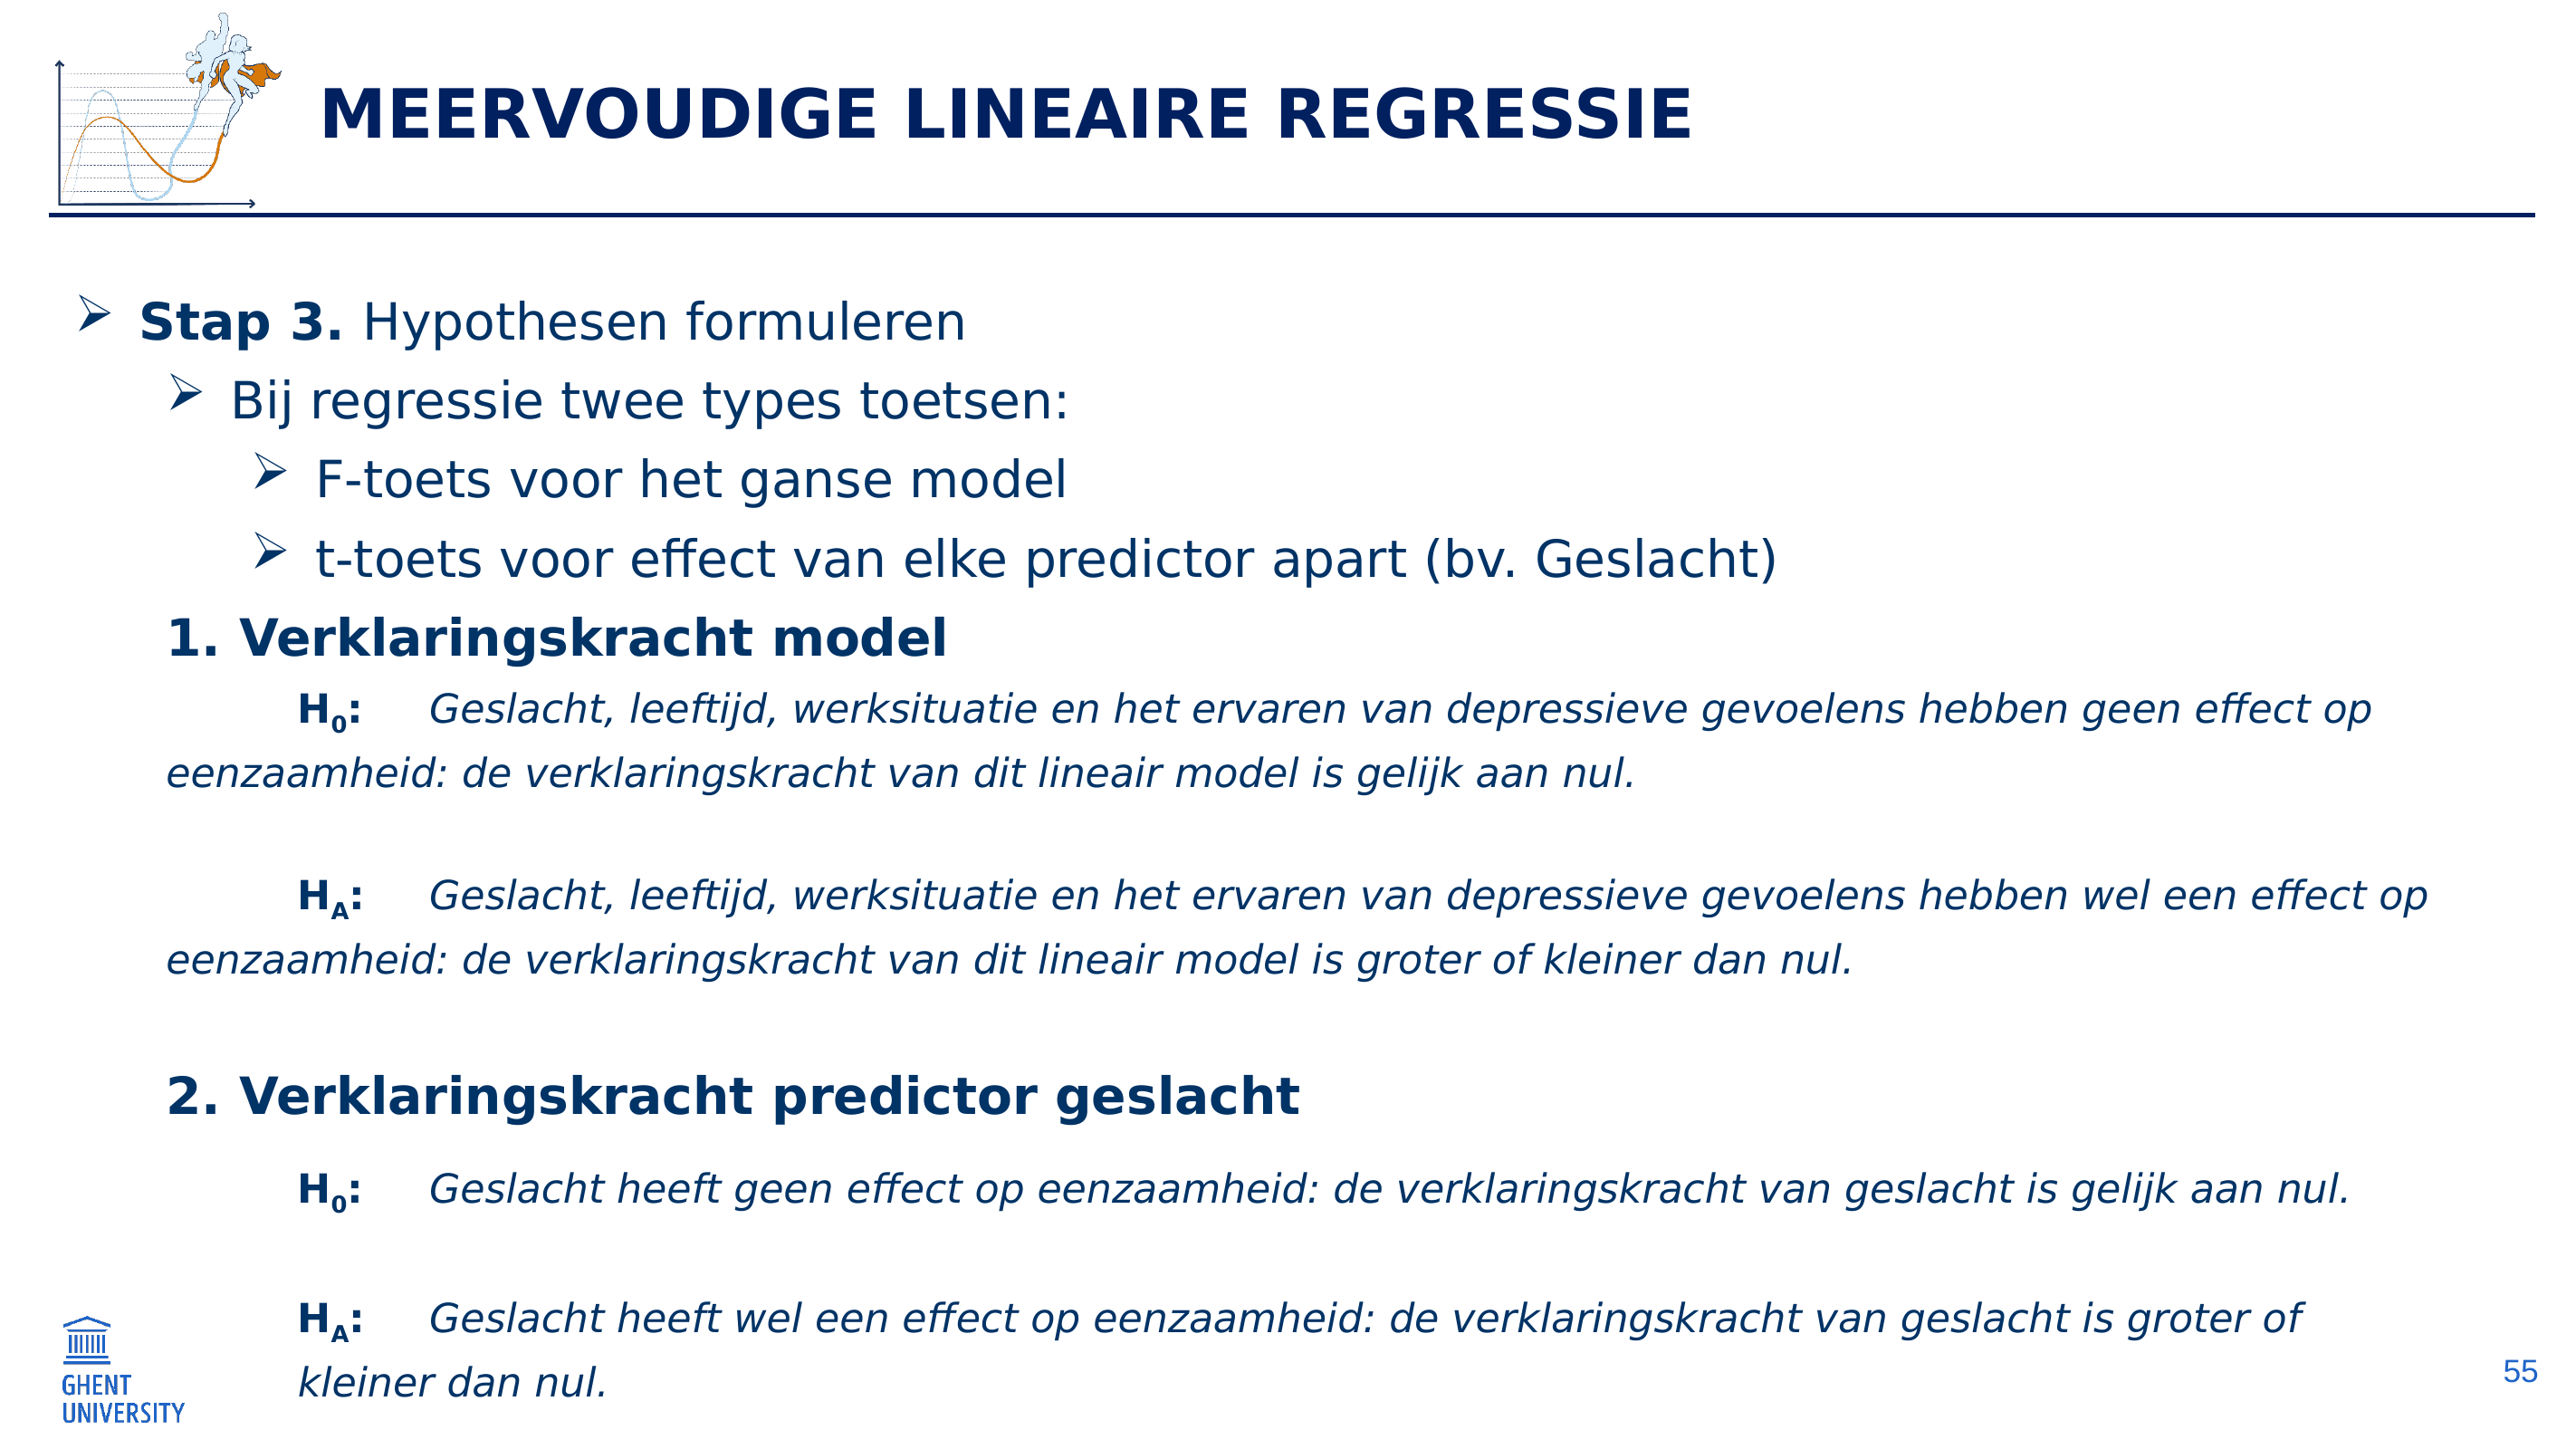

# Meervoudige lineaire regressie
Stap 3. Hypothesen formuleren
Bij regressie twee types toetsen:
F-toets voor het ganse model
t-toets voor effect van elke predictor apart (bv. Geslacht)
Verklaringskracht model
	H0:	Geslacht, leeftijd, werksituatie en het ervaren van depressieve gevoelens hebben geen effect op 						eenzaamheid: de verklaringskracht van dit lineair model is gelijk aan nul.
	HA:	Geslacht, leeftijd, werksituatie en het ervaren van depressieve gevoelens hebben wel een effect op 					eenzaamheid: de verklaringskracht van dit lineair model is groter of kleiner dan nul.

Verklaringskracht predictor geslacht
	H0:	Geslacht heeft geen effect op eenzaamheid: de verklaringskracht van geslacht is gelijk aan nul.
	HA:	Geslacht heeft wel een effect op eenzaamheid: de verklaringskracht van geslacht is groter of
			kleiner dan nul.

55